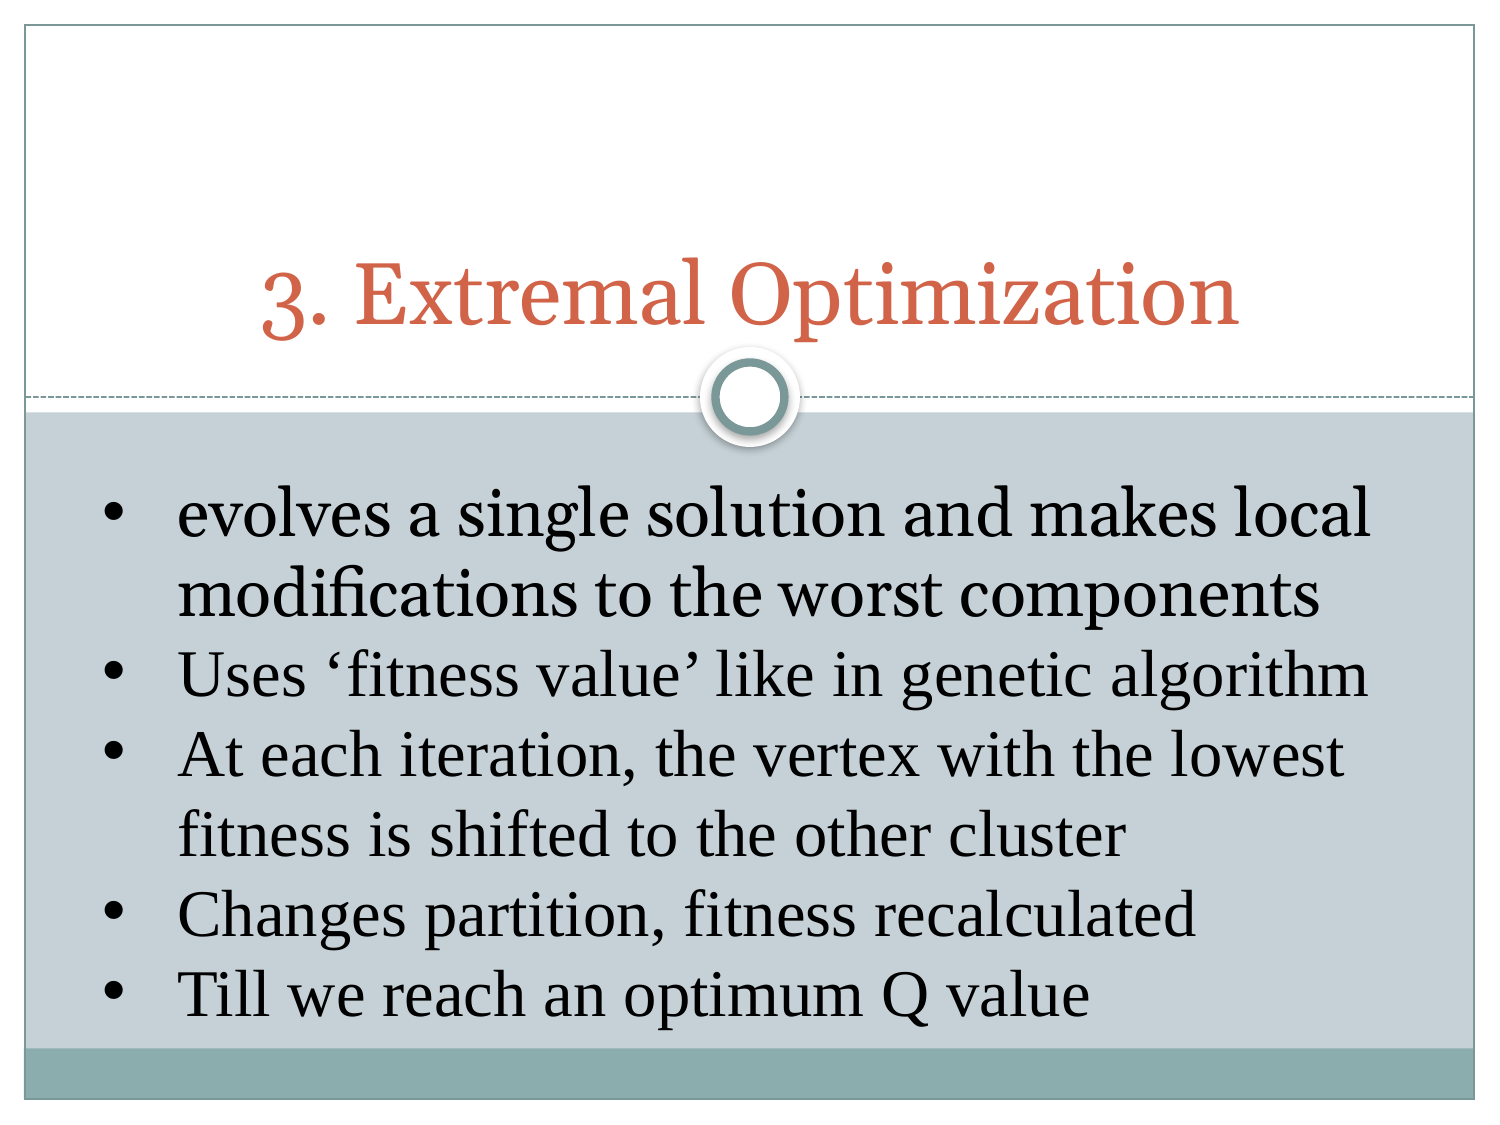

# 3. Extremal Optimization
evolves a single solution and makes local modifications to the worst components
Uses ‘fitness value’ like in genetic algorithm
At each iteration, the vertex with the lowest fitness is shifted to the other cluster
Changes partition, fitness recalculated
Till we reach an optimum Q value